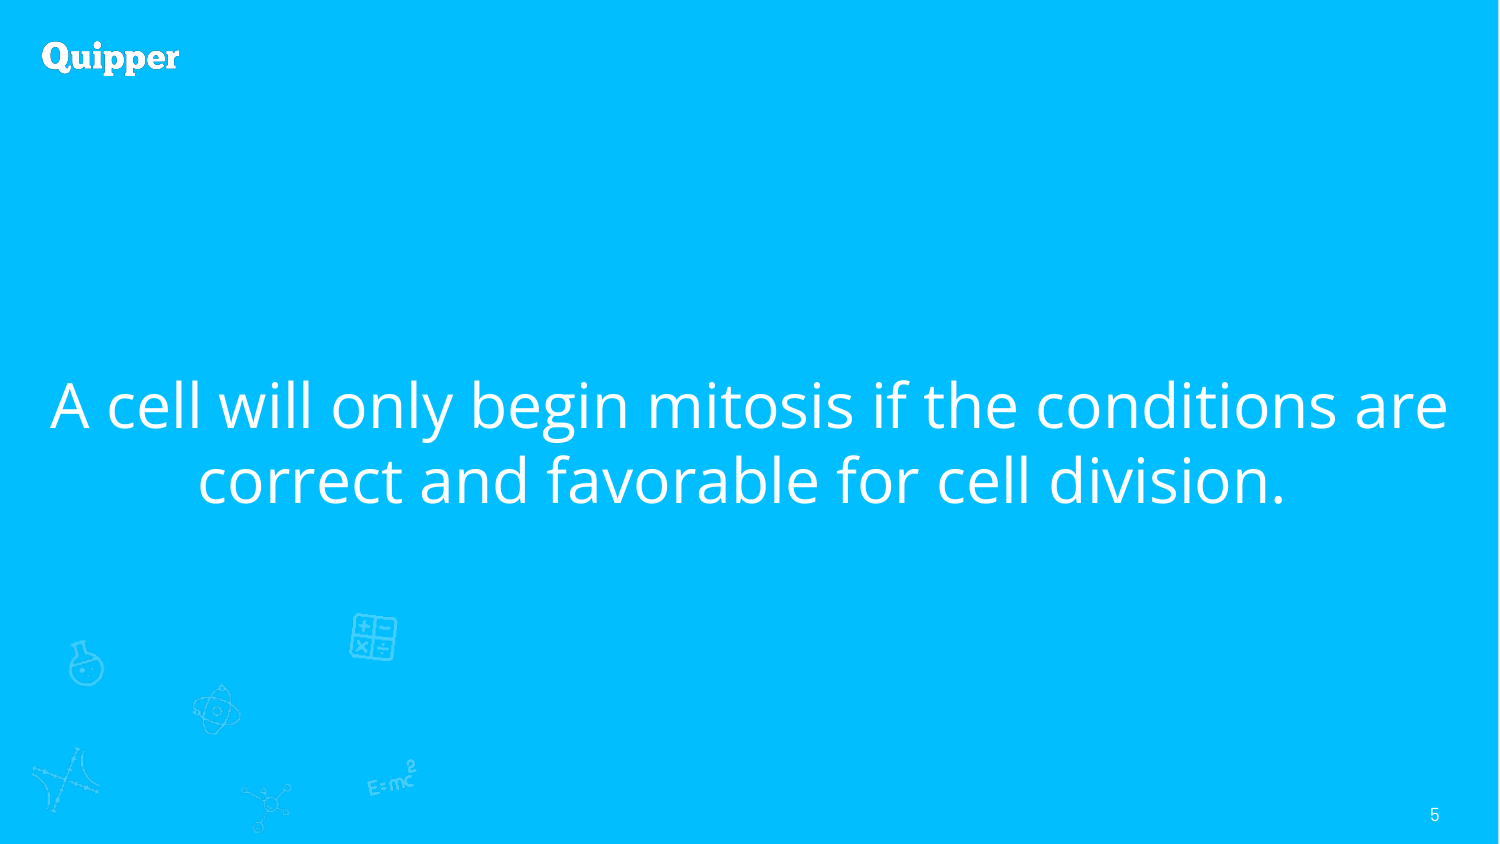

A cell will only begin mitosis if the conditions are correct and favorable for cell division.
5